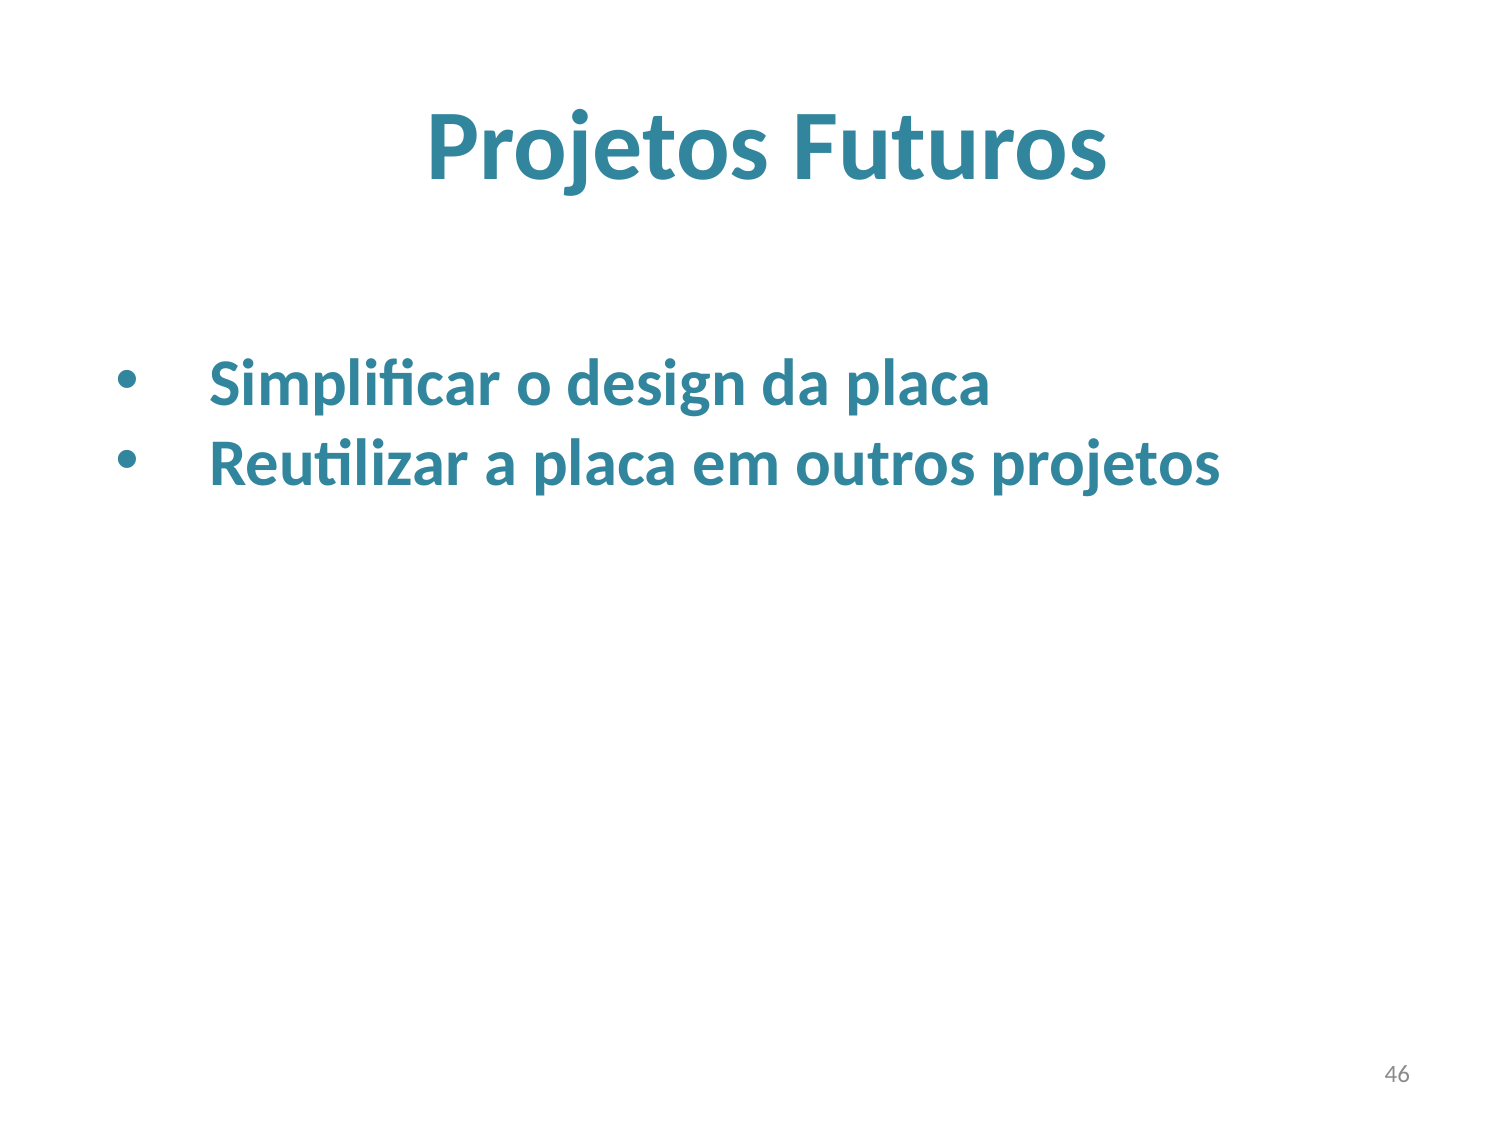

Projetos Futuros
Simplificar o design da placa
Reutilizar a placa em outros projetos

46